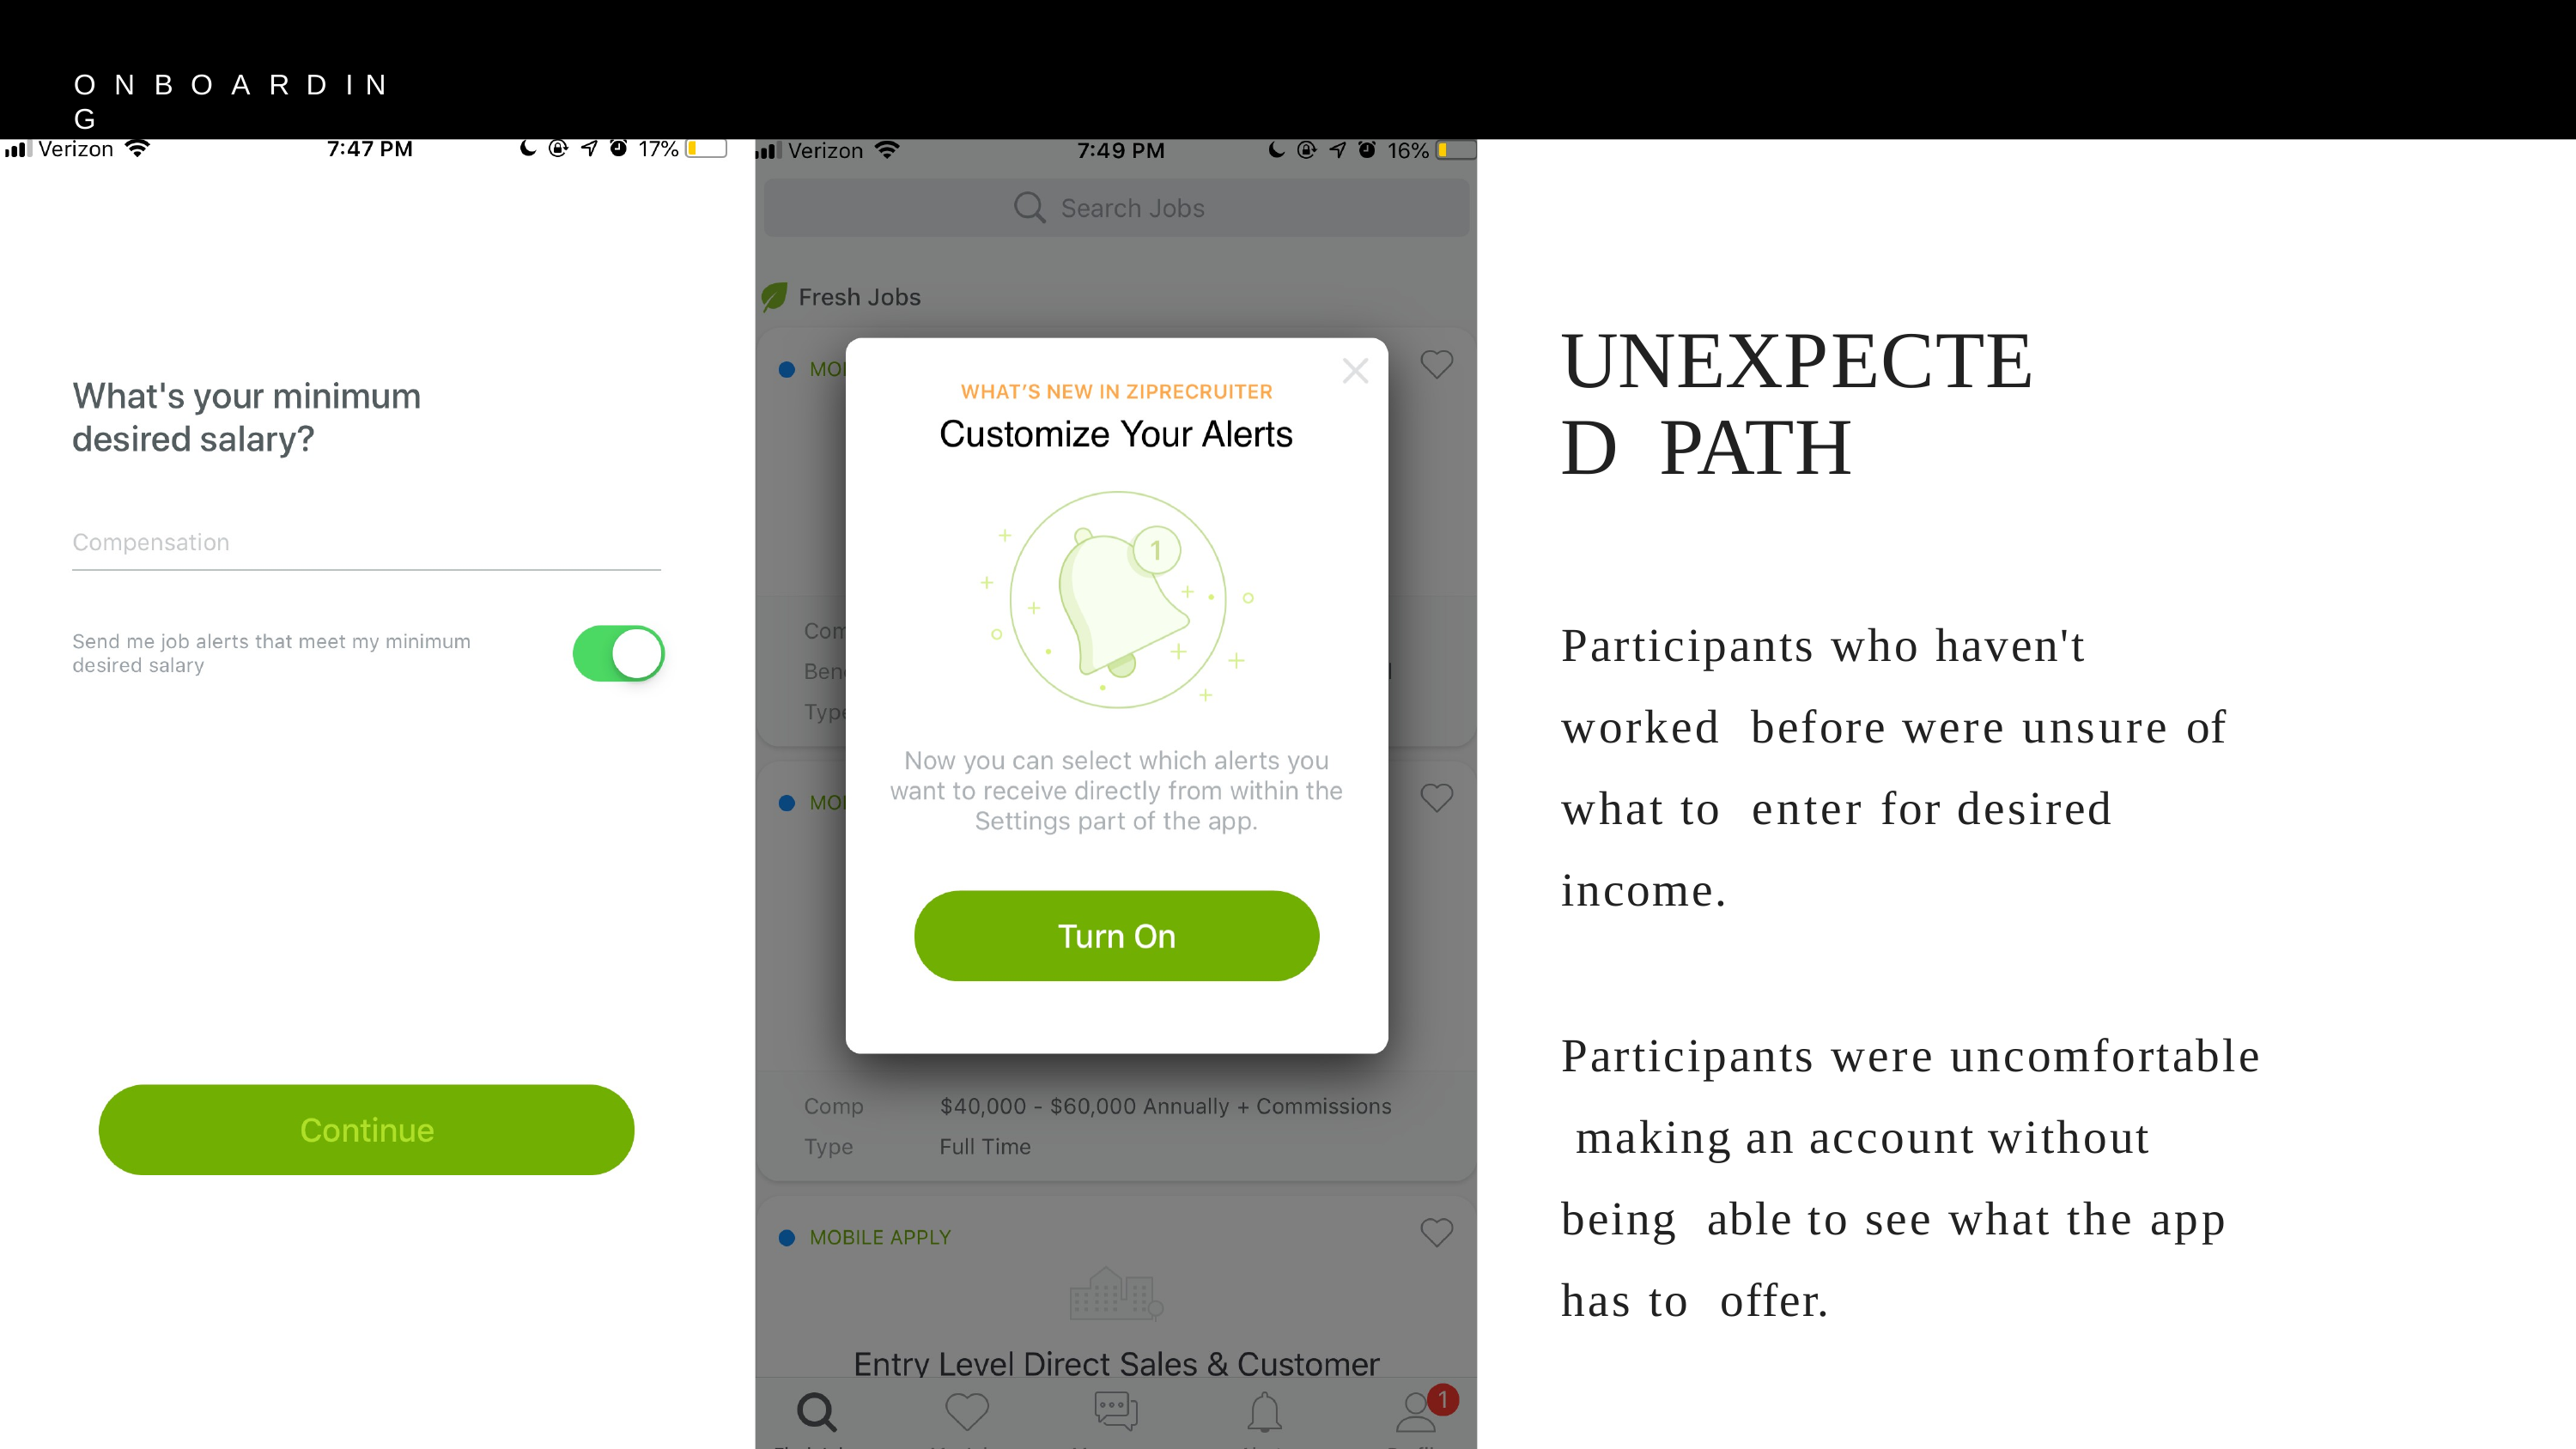

O N B O A R D I N G

# UNEXPECTED  PATH
Participants who haven't worked  before were unsure of what to  enter for desired income.

Participants were uncomfortable  making an account without being  able to see what the app has to  offer.